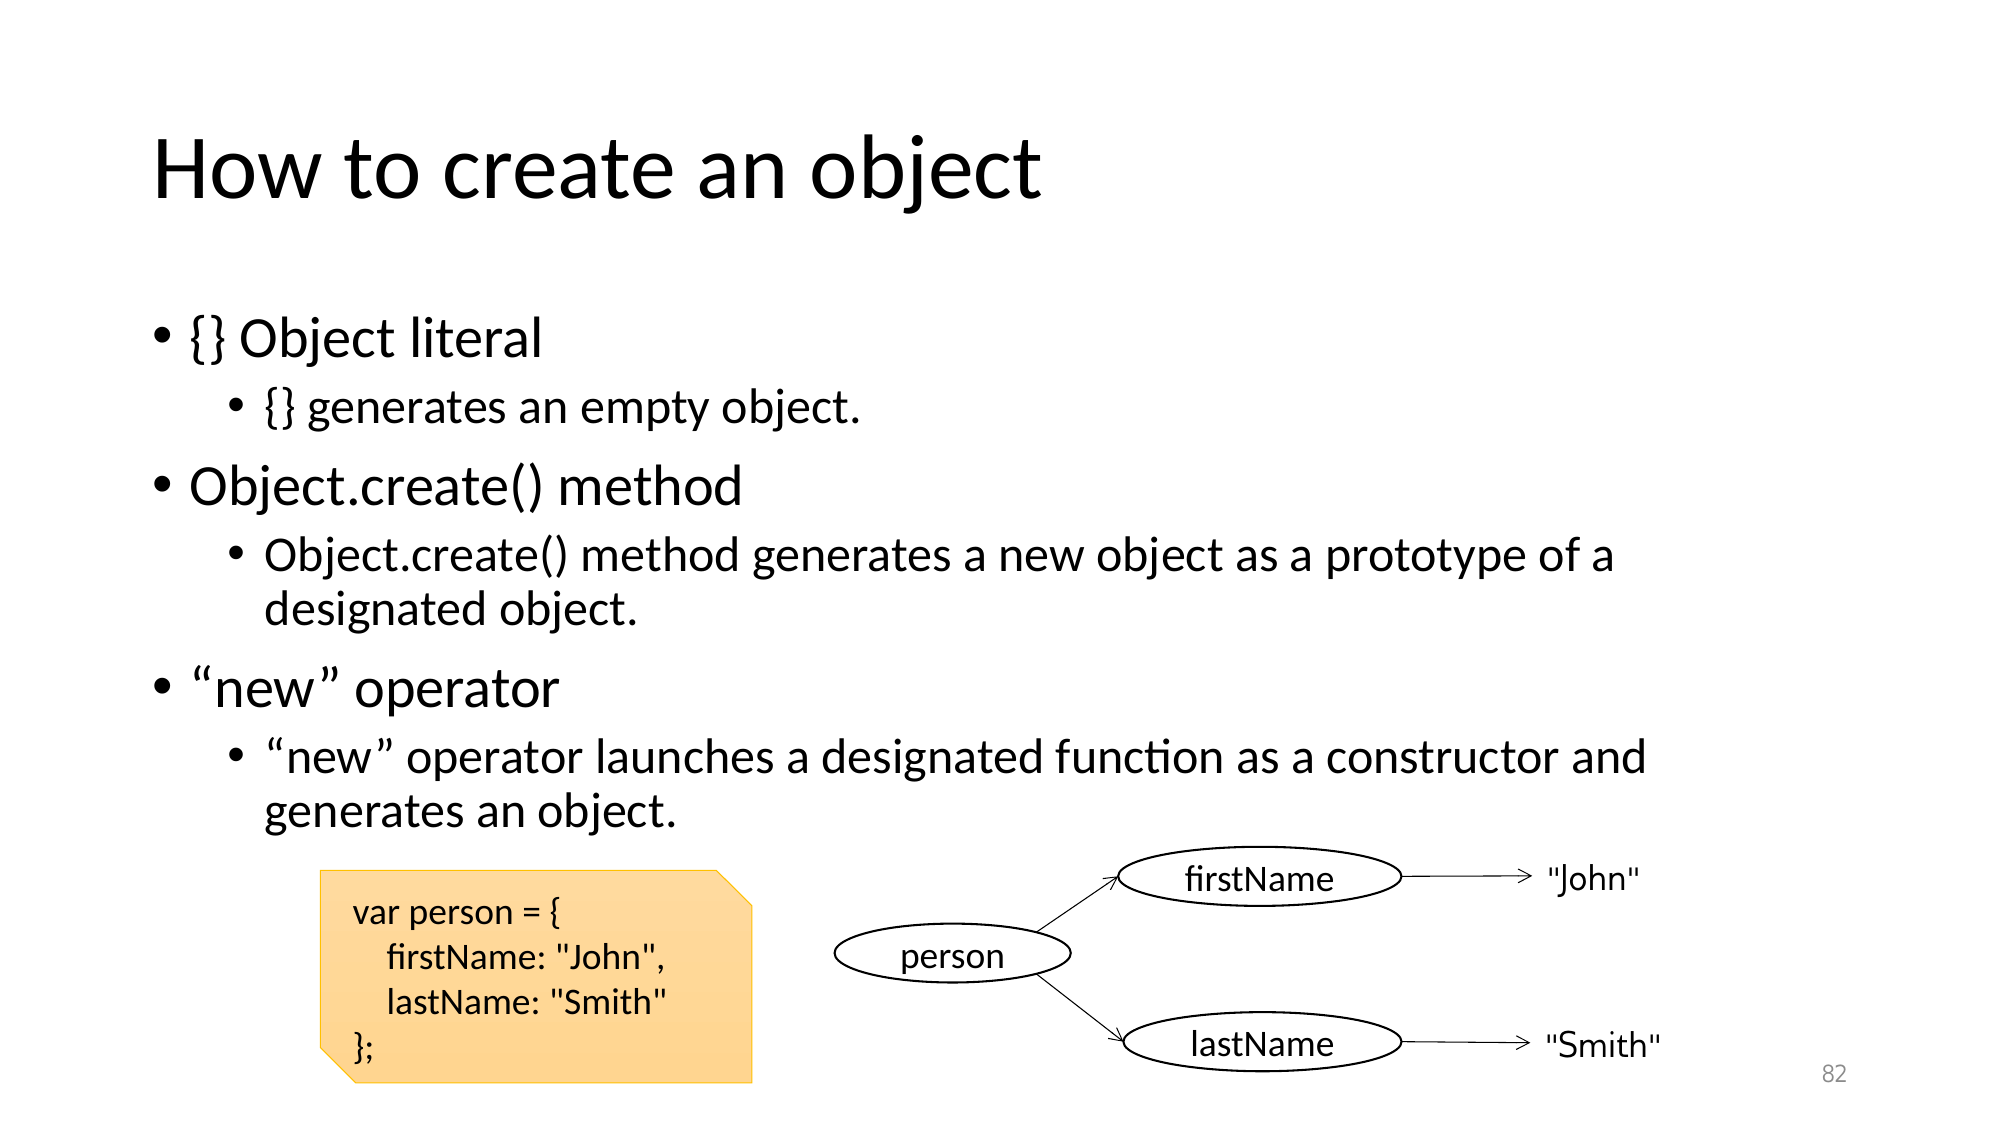

# How to create an object
{} Object literal
{} generates an empty object.
Object.create() method
Object.create() method generates a new object as a prototype of a designated object.
“new” operator
“new” operator launches a designated function as a constructor and generates an object.
"John"
firstName
var person = {
    firstName: "John",
    lastName: "Smith"
};
person
lastName
"Smith"
82